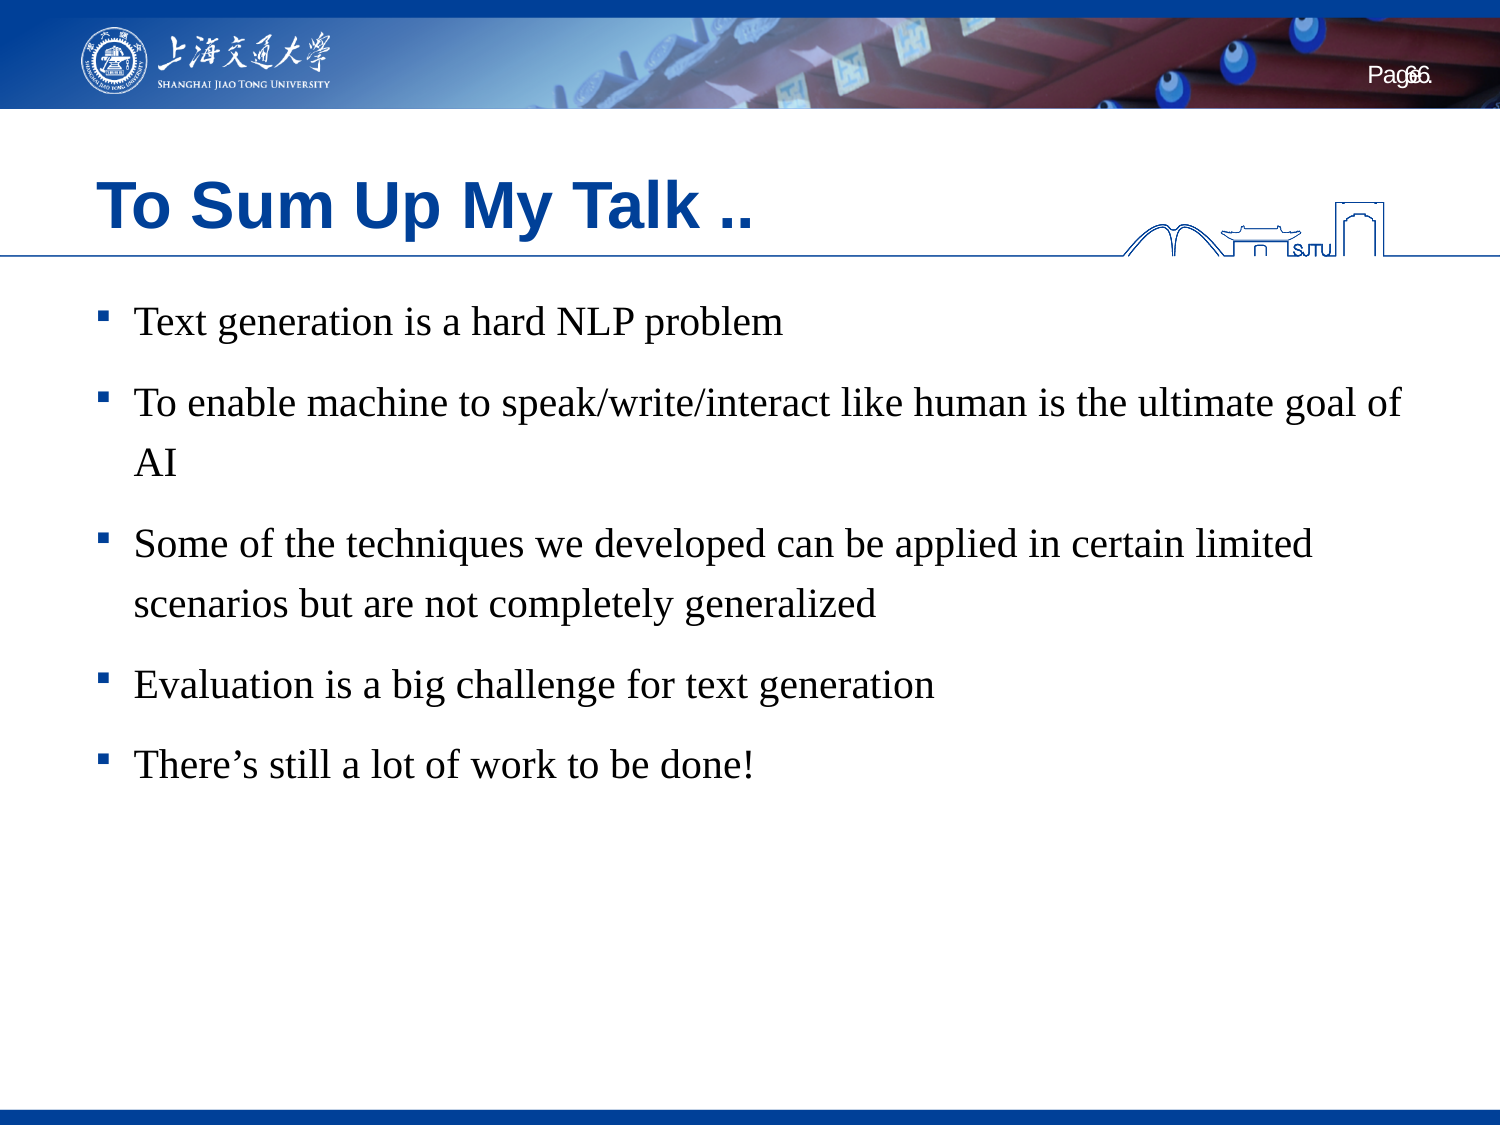

# To Sum Up My Talk ..
Text generation is a hard NLP problem
To enable machine to speak/write/interact like human is the ultimate goal of AI
Some of the techniques we developed can be applied in certain limited scenarios but are not completely generalized
Evaluation is a big challenge for text generation
There’s still a lot of work to be done!